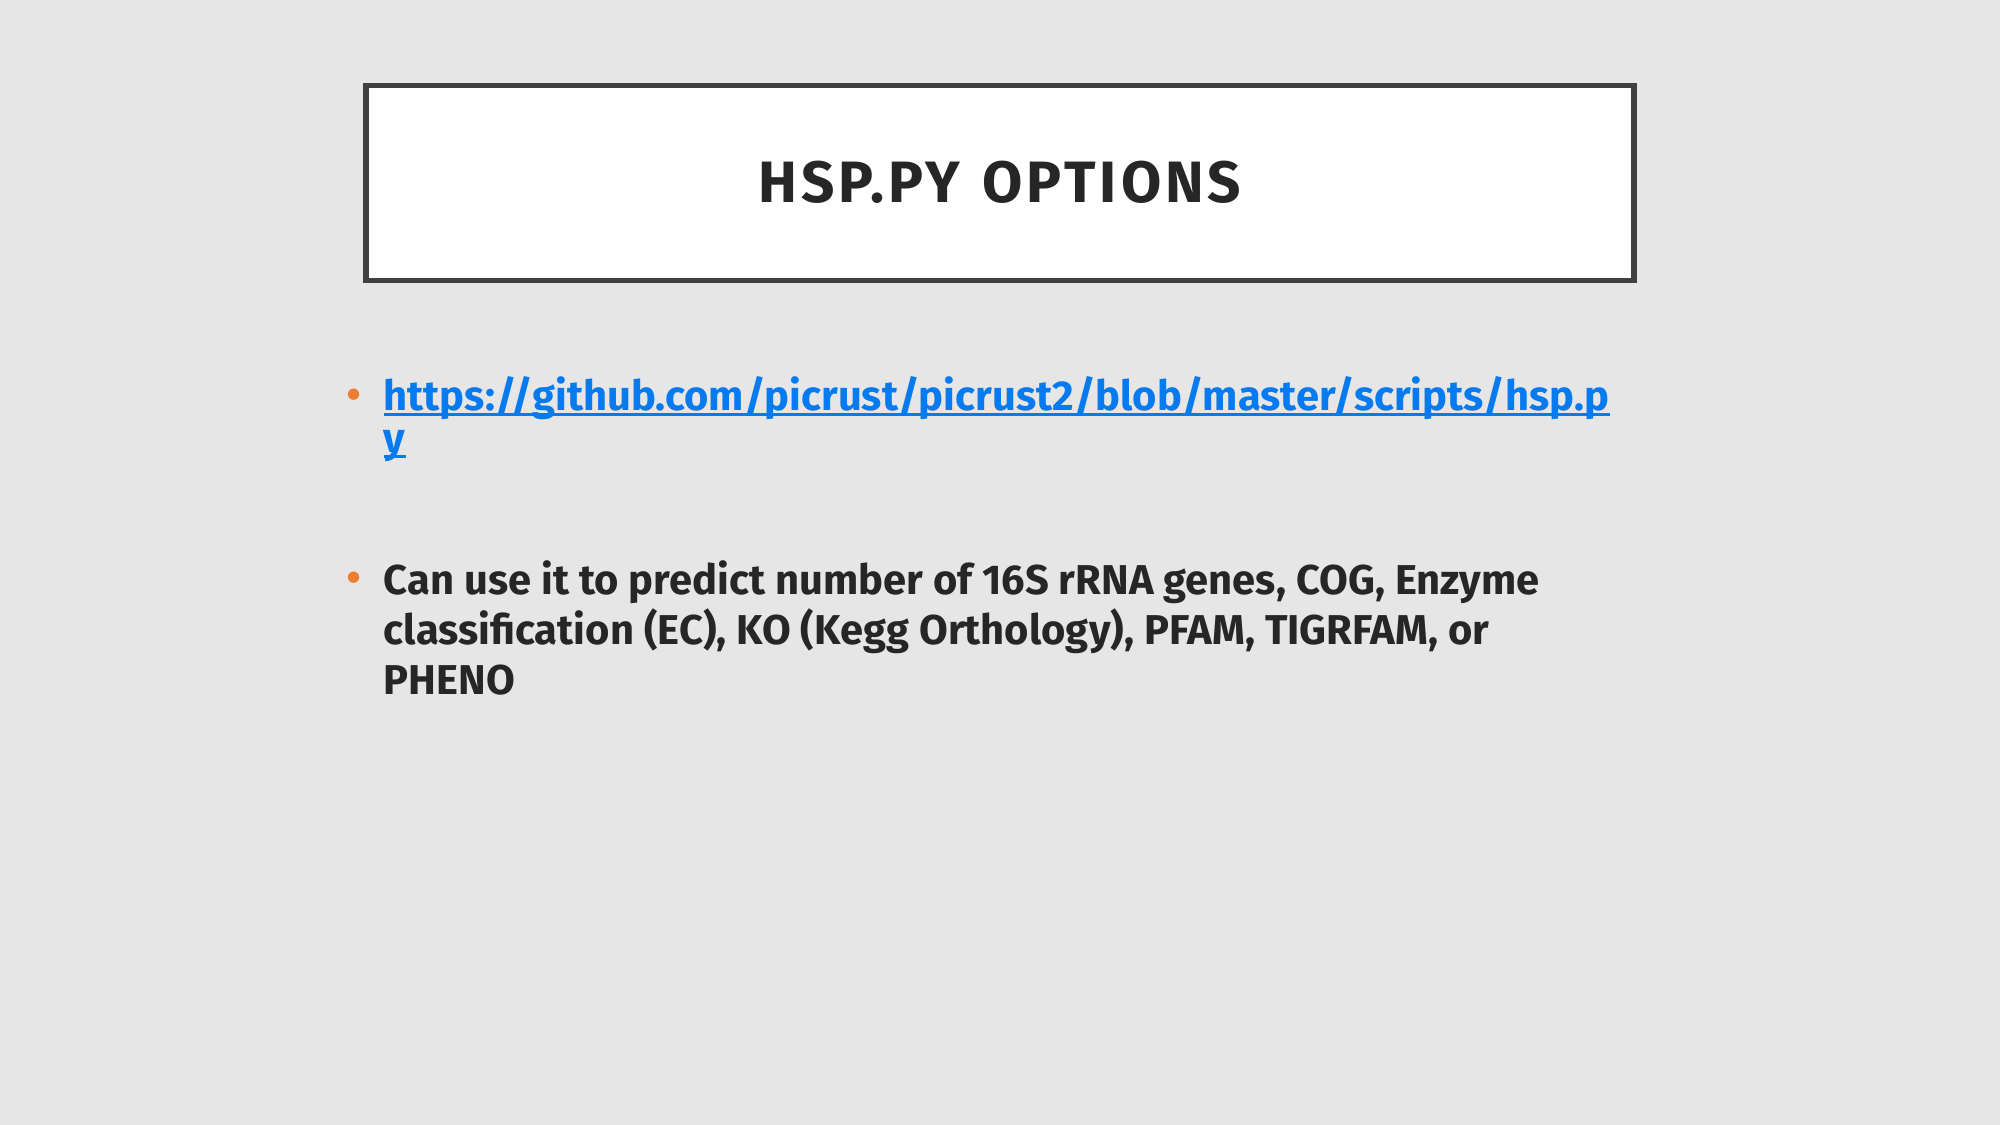

# Hsp.py options
https://github.com/picrust/picrust2/blob/master/scripts/hsp.py

Can use it to predict number of 16S rRNA genes, COG, Enzyme classification (EC), KO (Kegg Orthology), PFAM, TIGRFAM, or PHENO